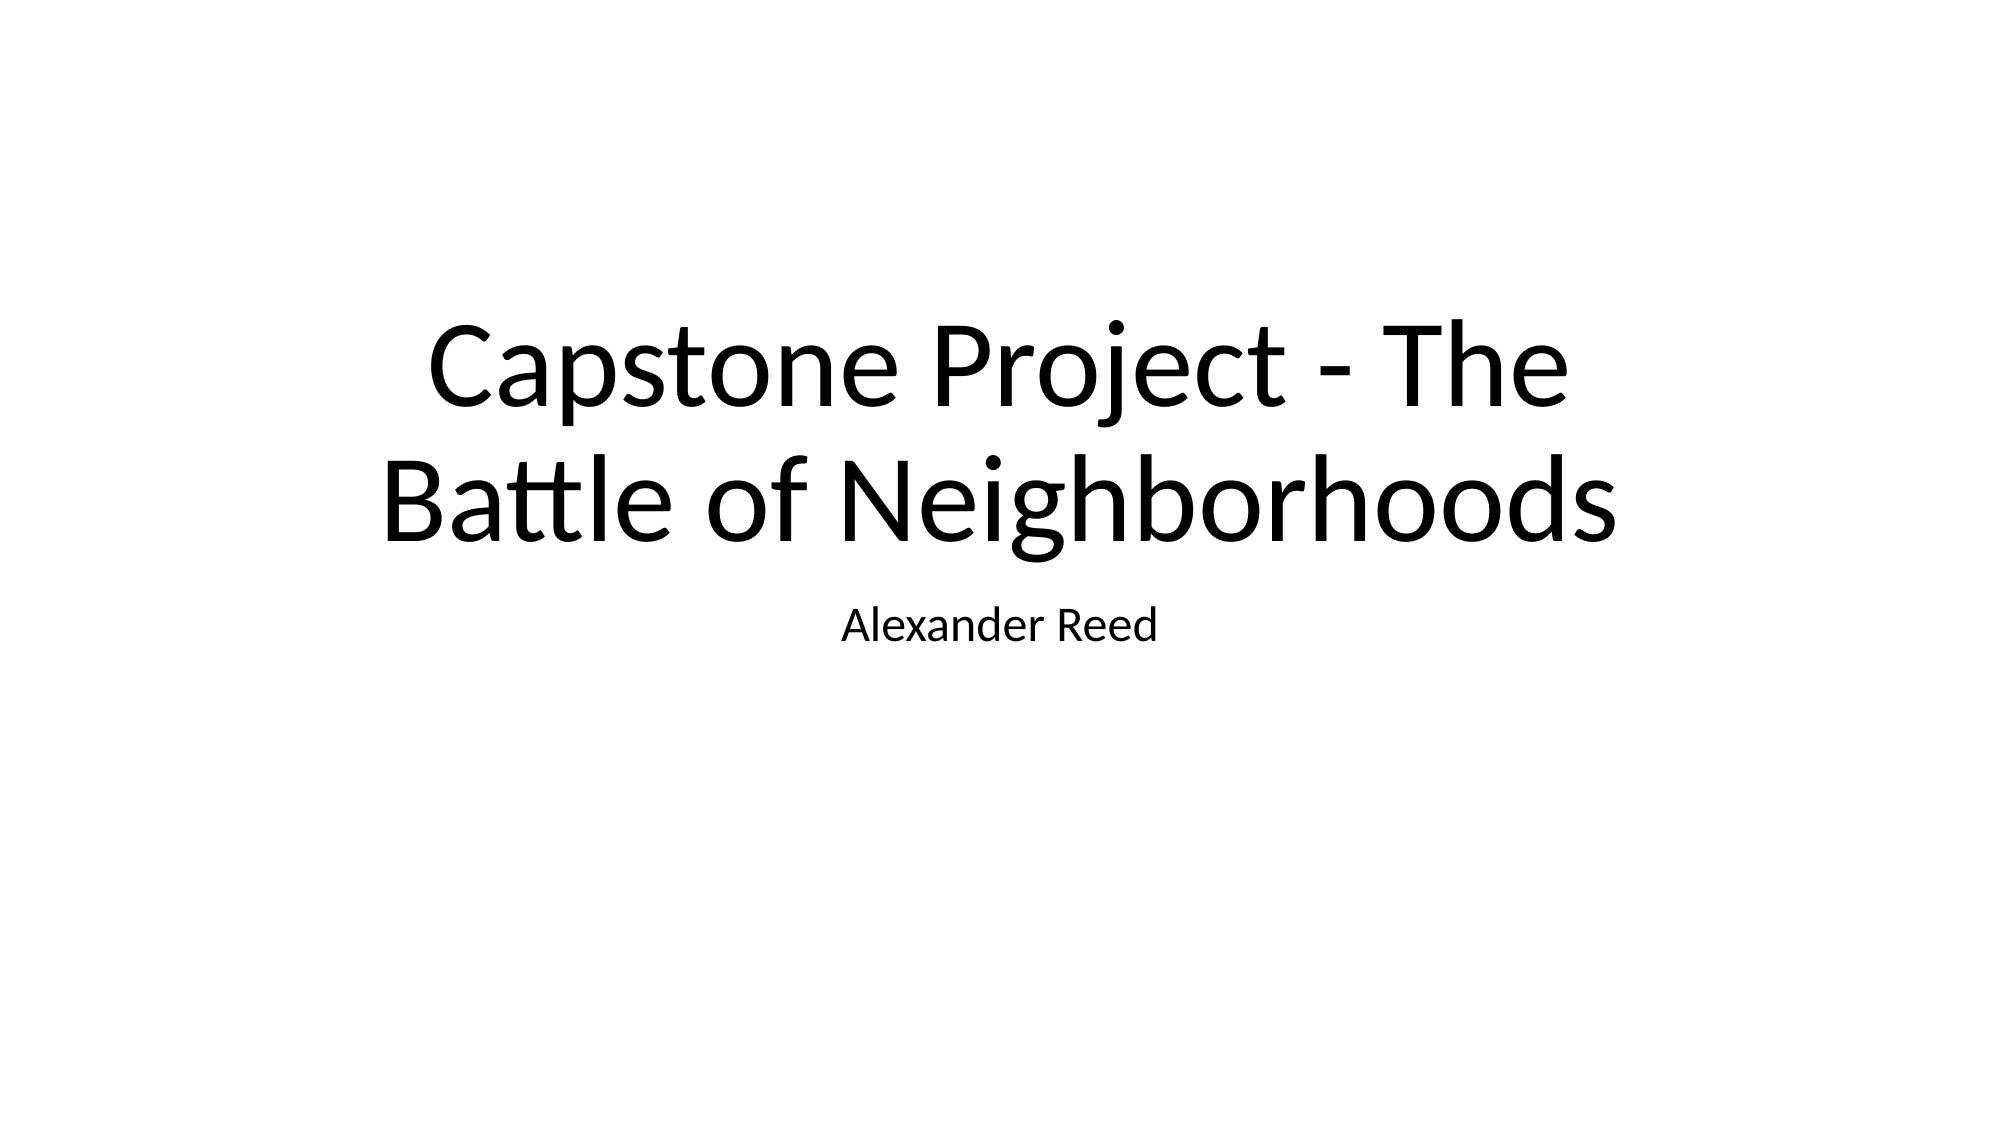

# Capstone Project - The Battle of Neighborhoods
Alexander Reed